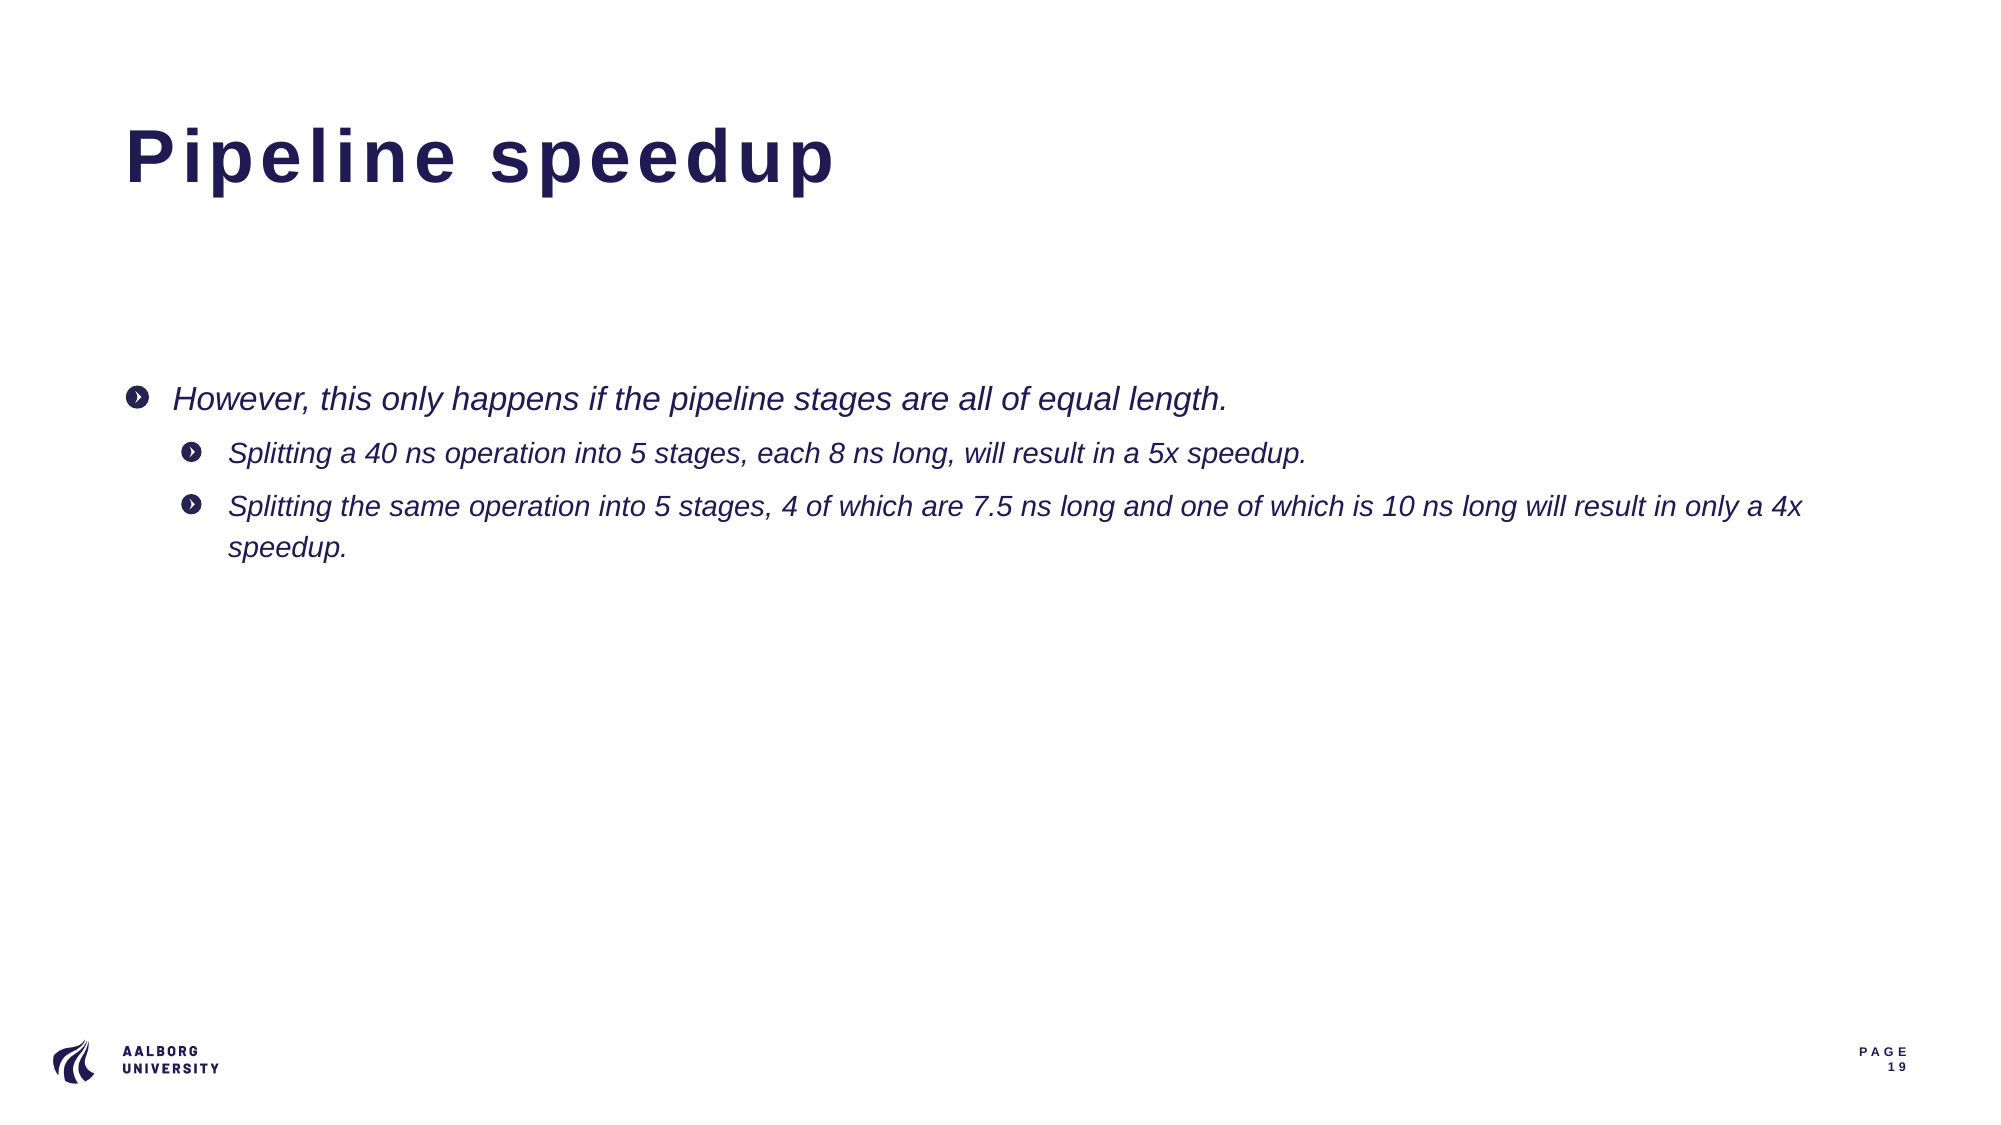

19
# Pipeline speedup
However, this only happens if the pipeline stages are all of equal length.
Splitting a 40 ns operation into 5 stages, each 8 ns long, will result in a 5x speedup.
Splitting the same operation into 5 stages, 4 of which are 7.5 ns long and one of which is 10 ns long will result in only a 4x speedup.